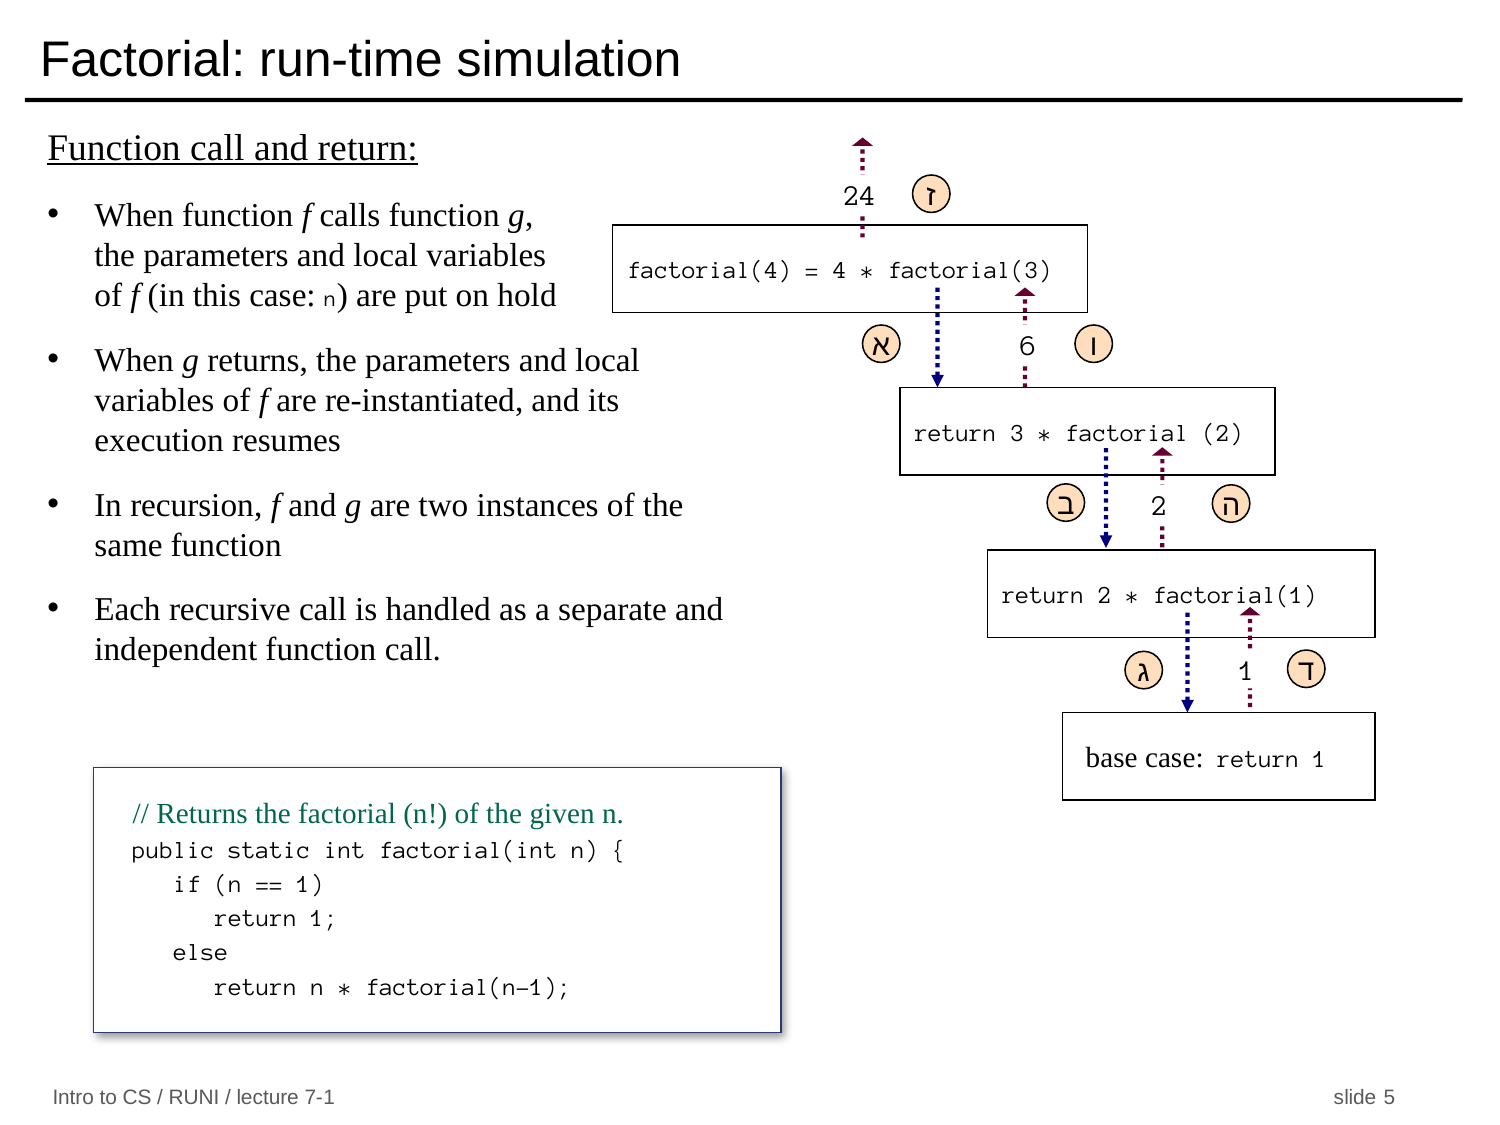

# Factorial: run-time simulation
Function call and return:
When function f calls function g,
the parameters and local variables
of f (in this case: n) are put on hold
When g returns, the parameters and local variables of f are re-instantiated, and its execution resumes
In recursion, f and g are two instances of the same function
Each recursive call is handled as a separate and independent function call.

 24
ז
factorial(4) = 4 * factorial(3)

א
return 3 * factorial (2)

  6
ו

 2
ה

ב
return 2 * factorial(1)

 1
ד

ג
 base case: return 1
// Returns the factorial (n!) of the given n.
public static int factorial(int n) {
   if (n == 1)
      return 1;
   else
      return n * factorial(n-1);